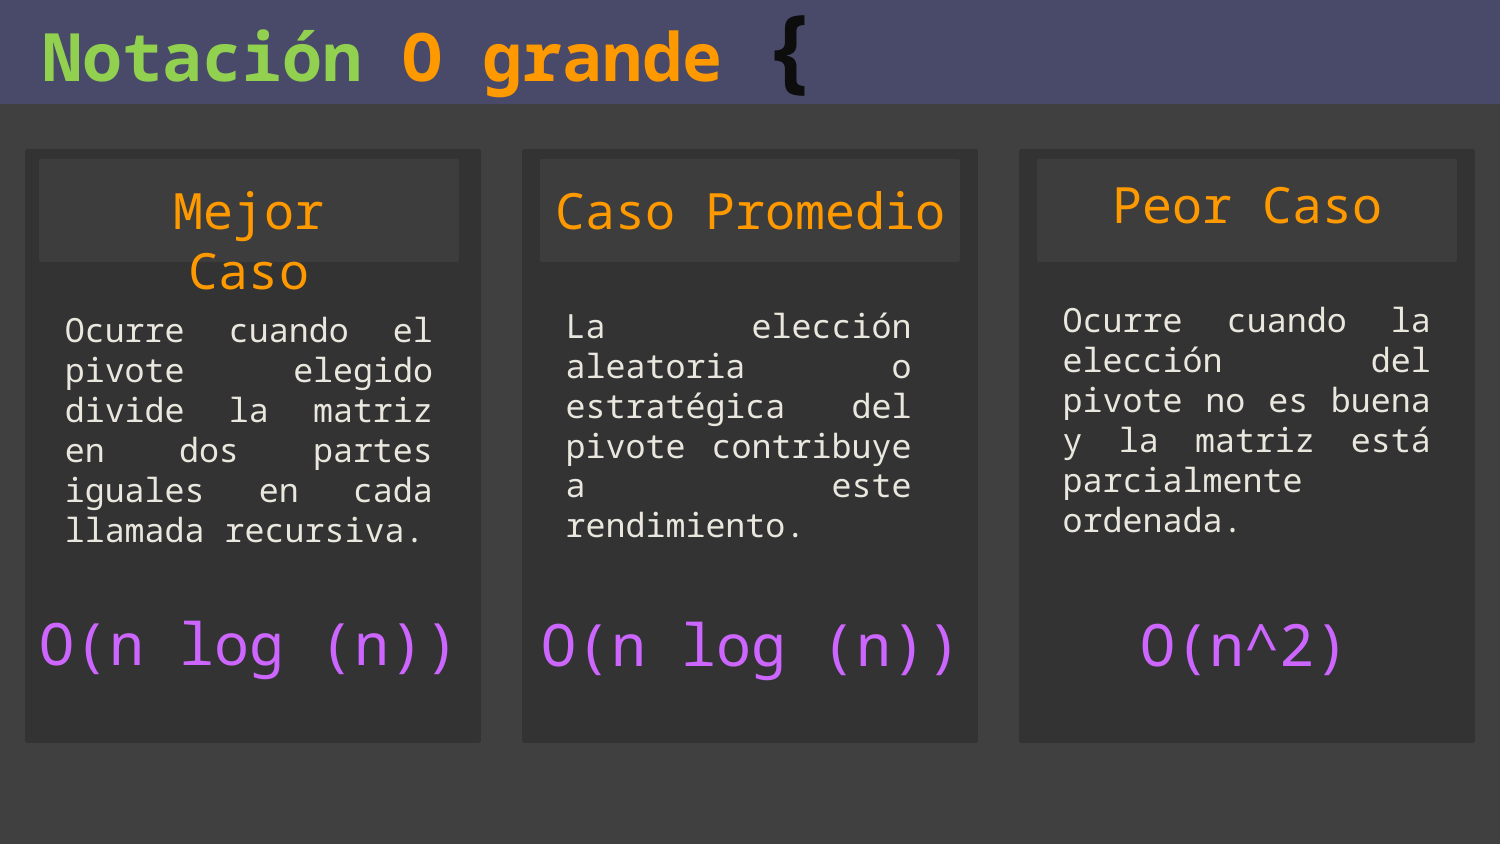

Notación O grande {

Peor Caso
Caso Promedio
Mejor Caso
Ocurre cuando la elección del pivote no es buena y la matriz está parcialmente ordenada.
La elección aleatoria o estratégica del pivote contribuye a este rendimiento.
Ocurre cuando el pivote elegido divide la matriz en dos partes iguales en cada llamada recursiva.
O(n log (n))
O(n log (n))
O(n^2)